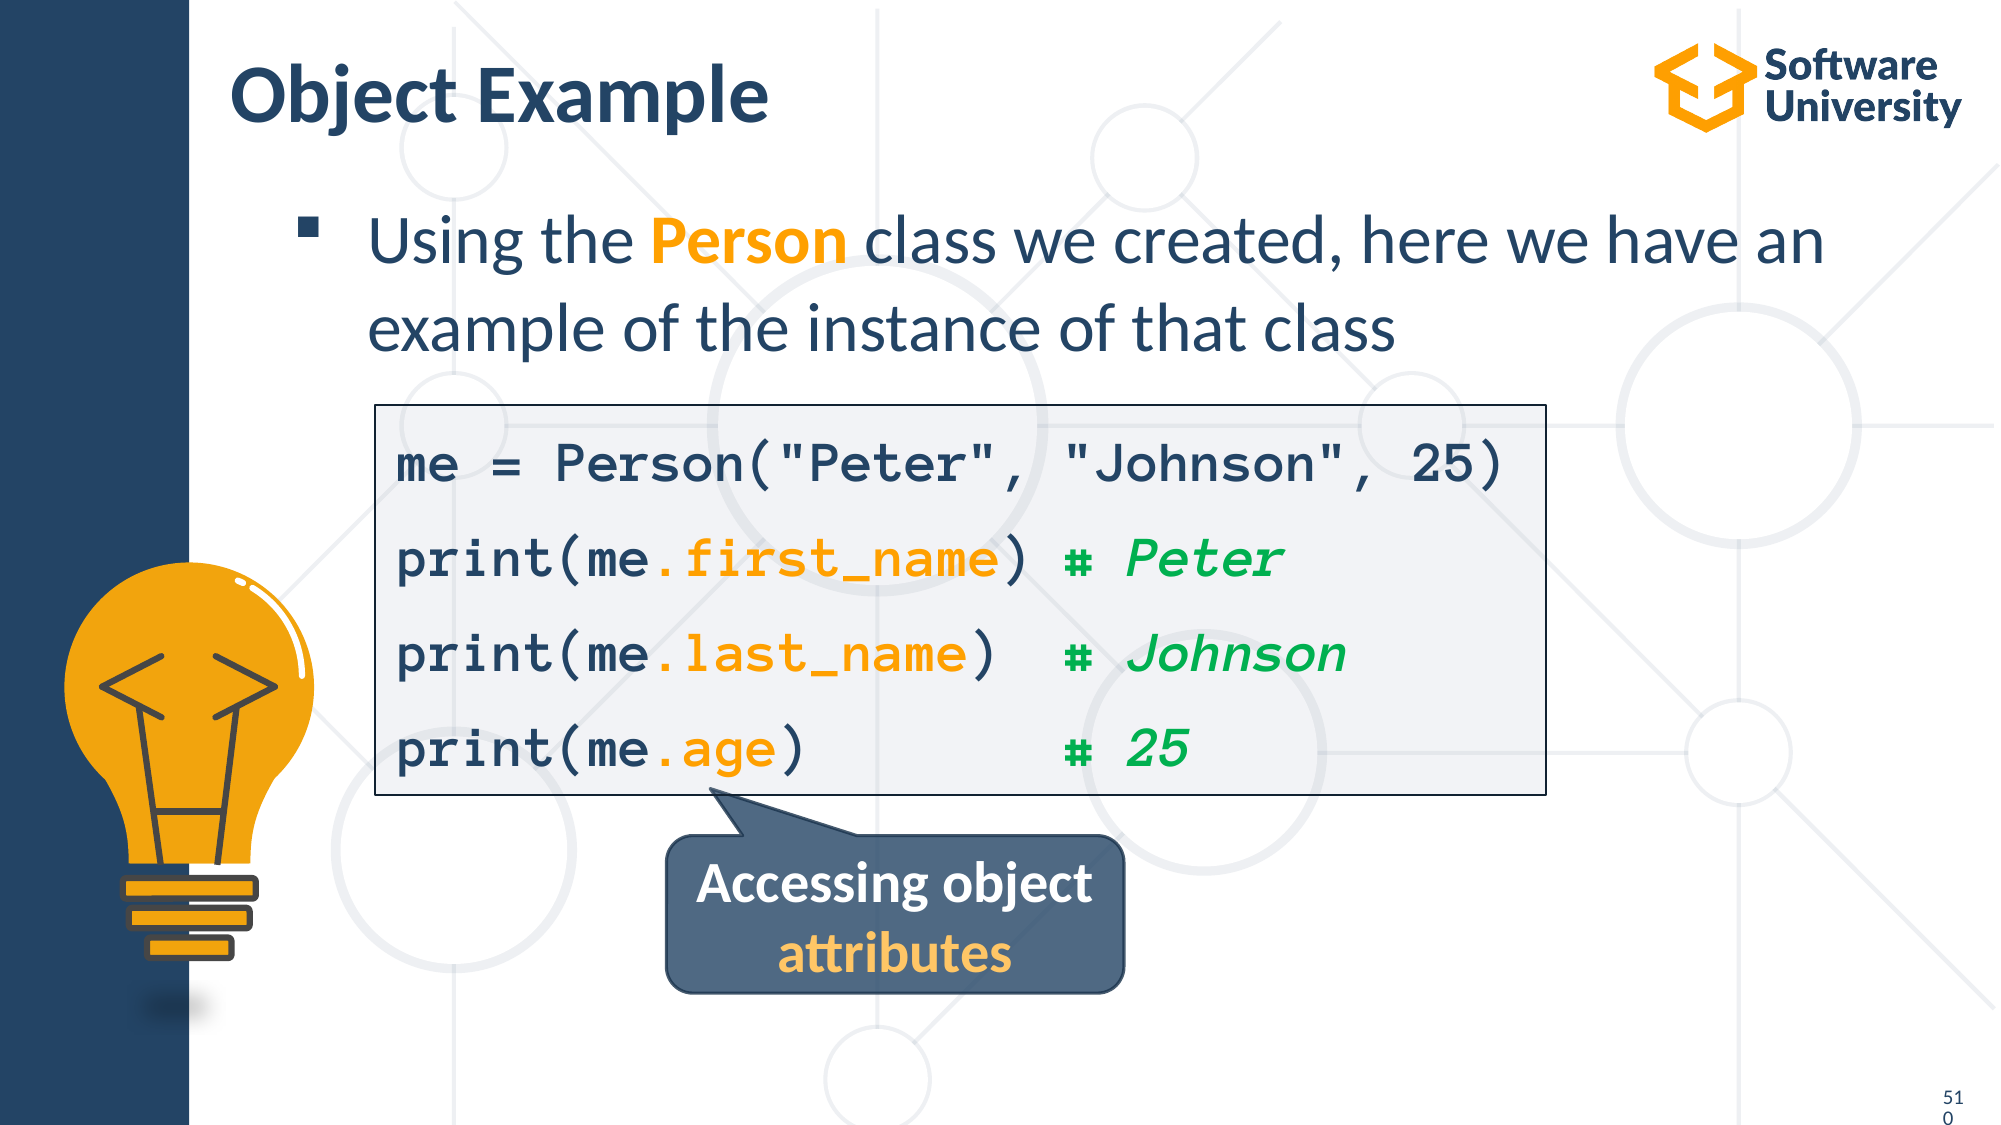

# Object Example
Using the Person class we created, here we have an example of the instance of that class
me = Person("Peter", "Johnson", 25)
print(me.first_name) # Peter
print(me.last_name)  # Johnson
print(me.age)        # 25
Accessing object attributes
510